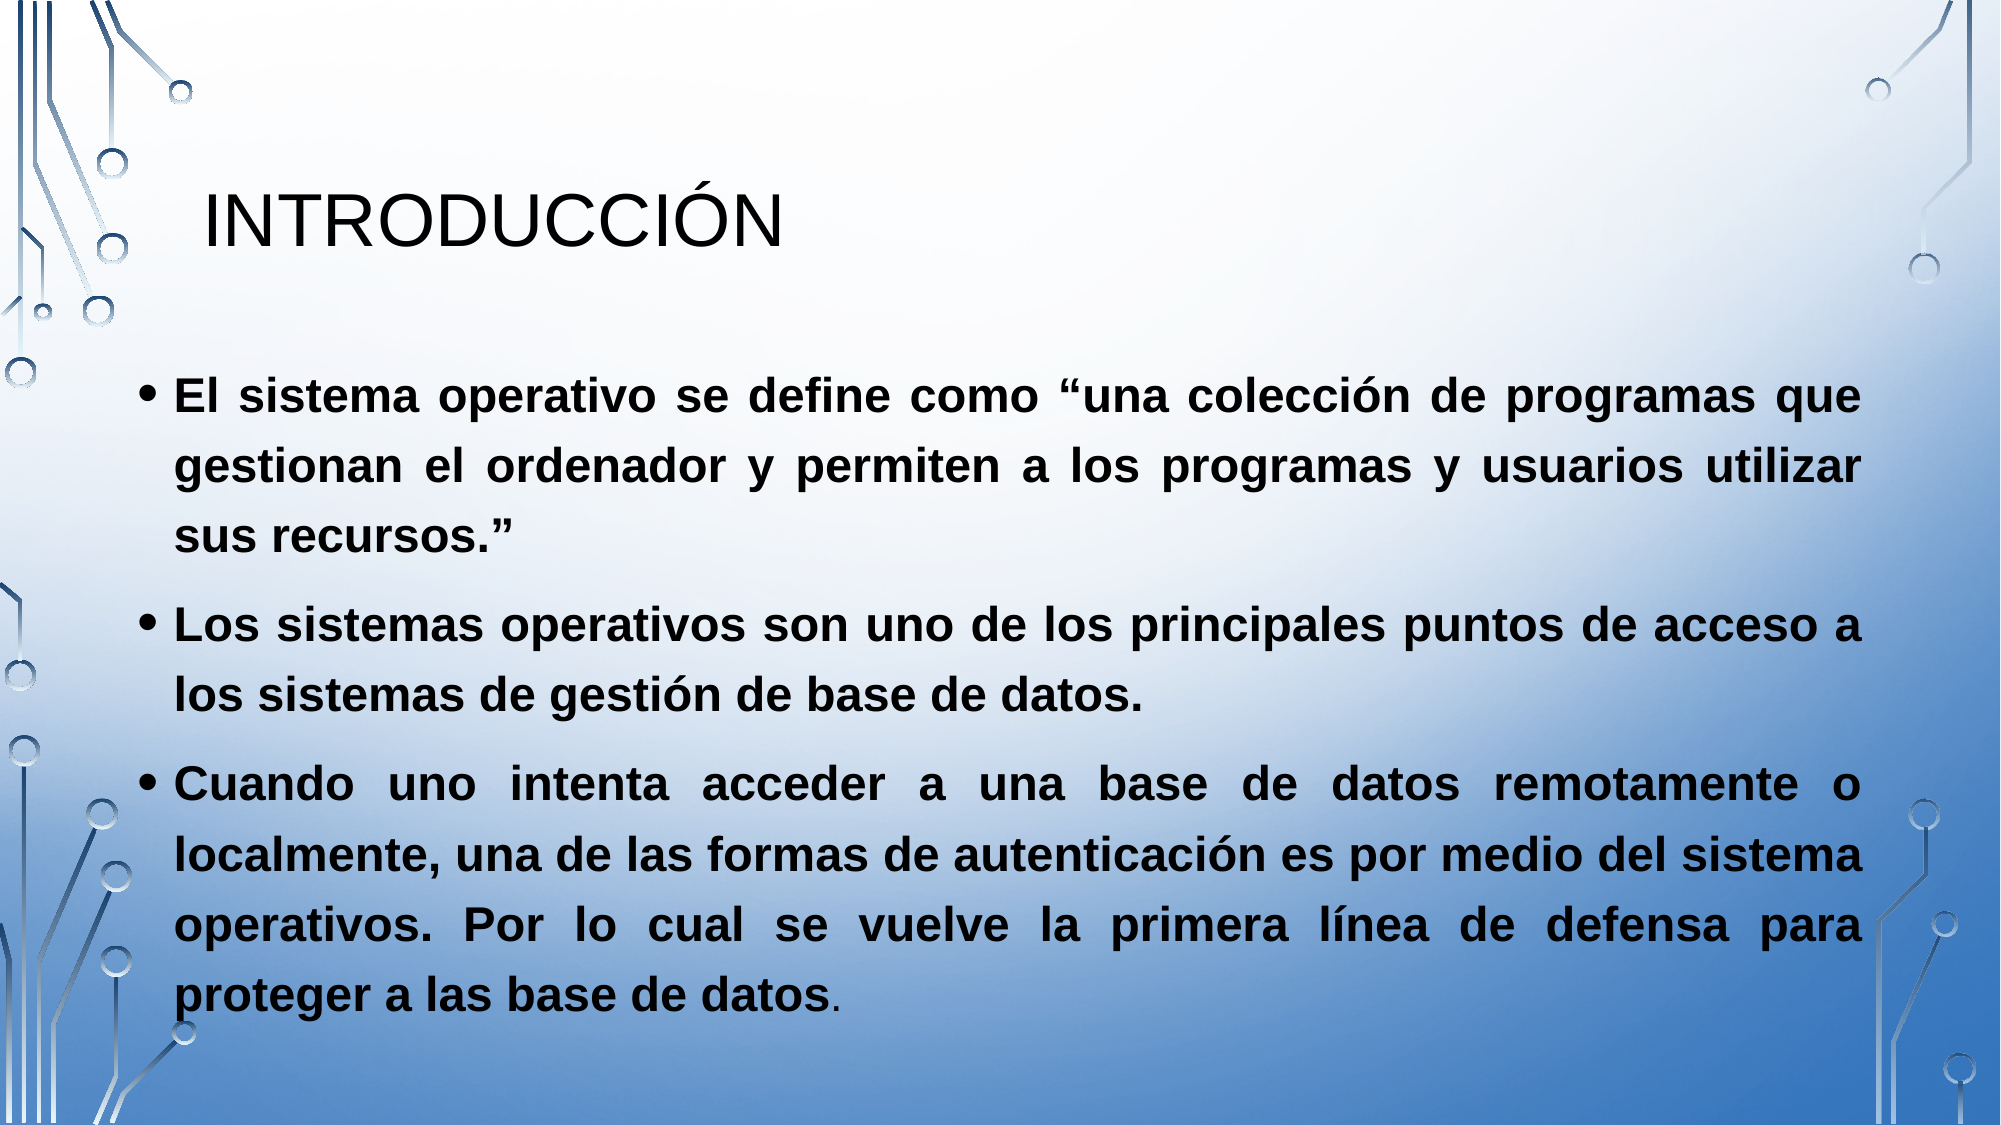

# Introducción
El sistema operativo se define como “una colección de programas que gestionan el ordenador y permiten a los programas y usuarios utilizar sus recursos.”
Los sistemas operativos son uno de los principales puntos de acceso a los sistemas de gestión de base de datos.
Cuando uno intenta acceder a una base de datos remotamente o localmente, una de las formas de autenticación es por medio del sistema operativos. Por lo cual se vuelve la primera línea de defensa para proteger a las base de datos.